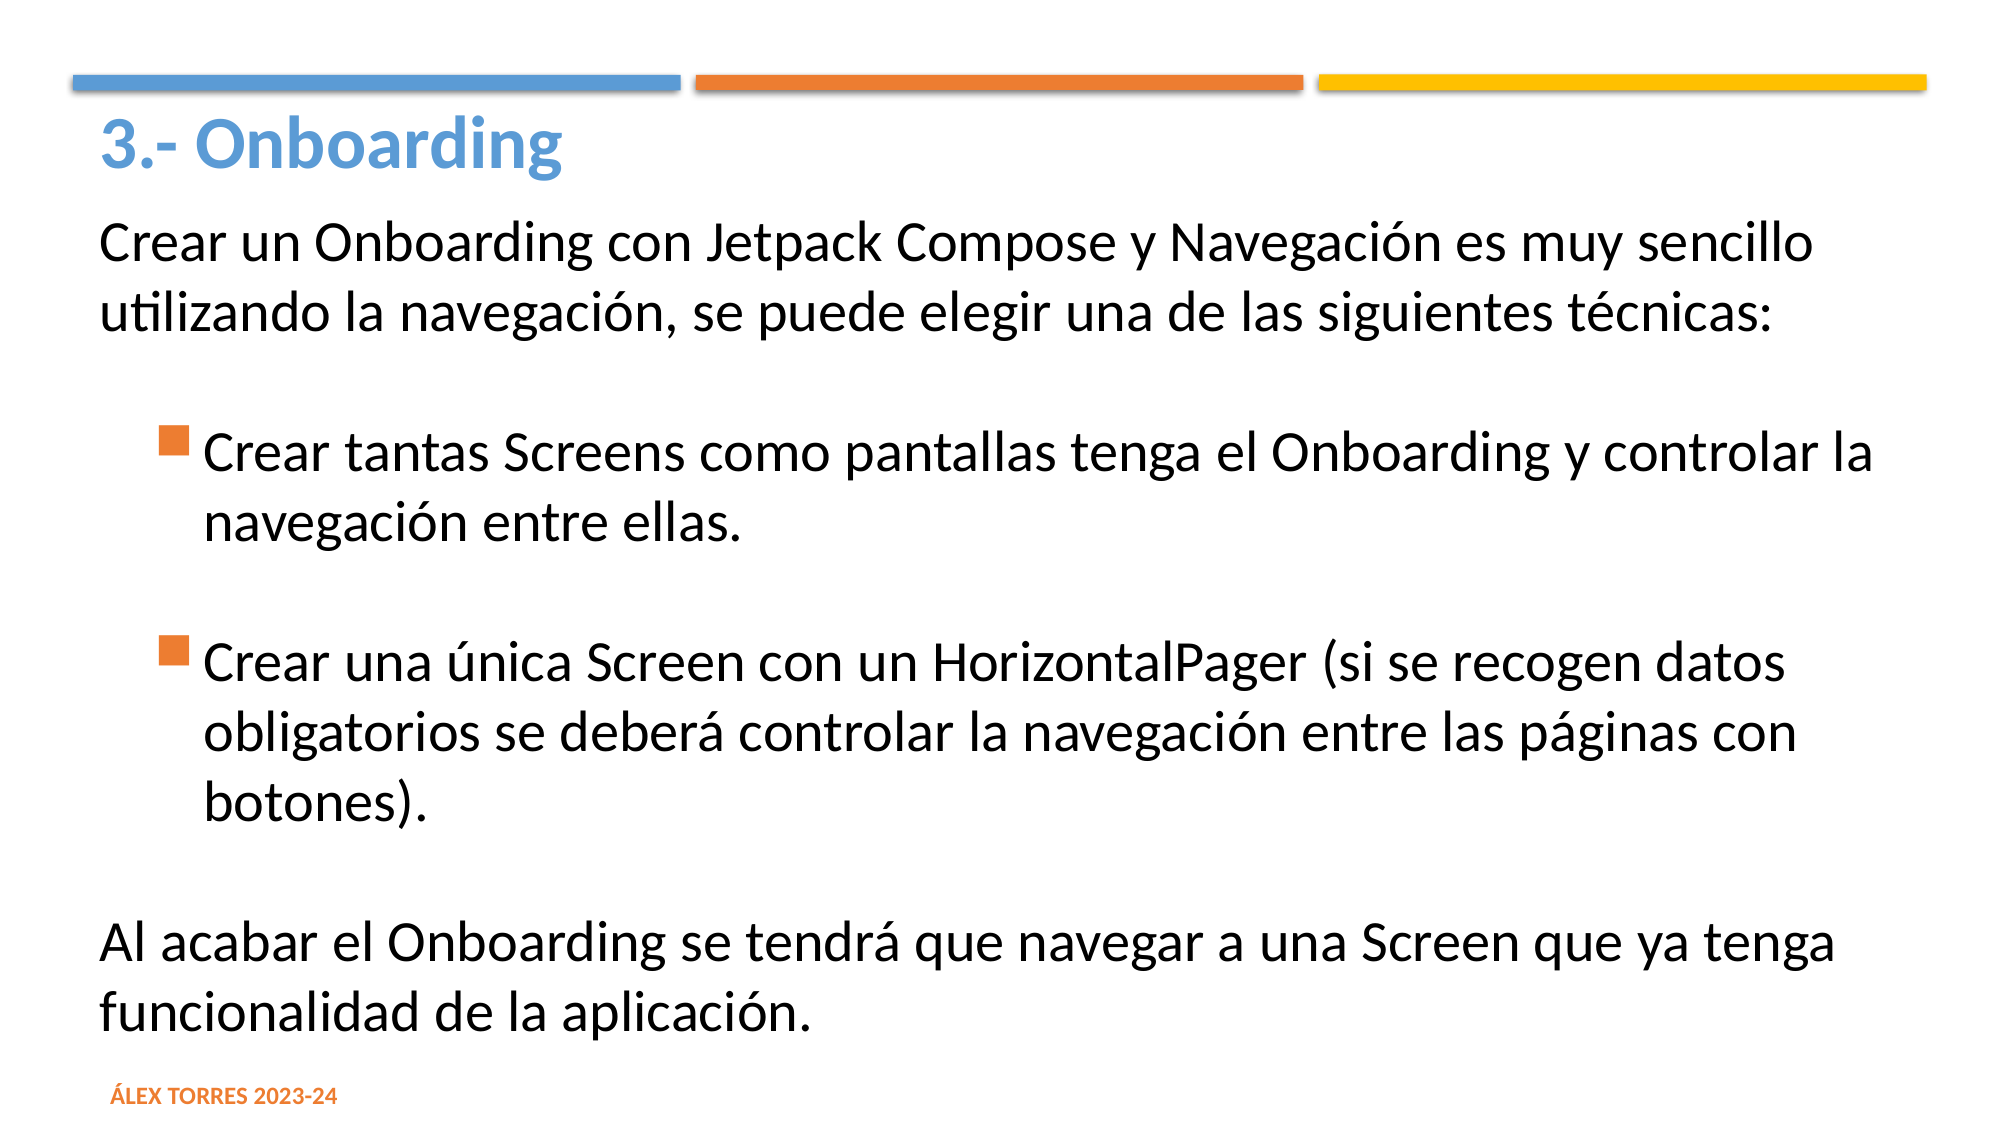

3.- Onboarding
Crear un Onboarding con Jetpack Compose y Navegación es muy sencillo utilizando la navegación, se puede elegir una de las siguientes técnicas:

Crear tantas Screens como pantallas tenga el Onboarding y controlar la navegación entre ellas.

Crear una única Screen con un HorizontalPager (si se recogen datos obligatorios se deberá controlar la navegación entre las páginas con botones).

Al acabar el Onboarding se tendrá que navegar a una Screen que ya tenga funcionalidad de la aplicación.